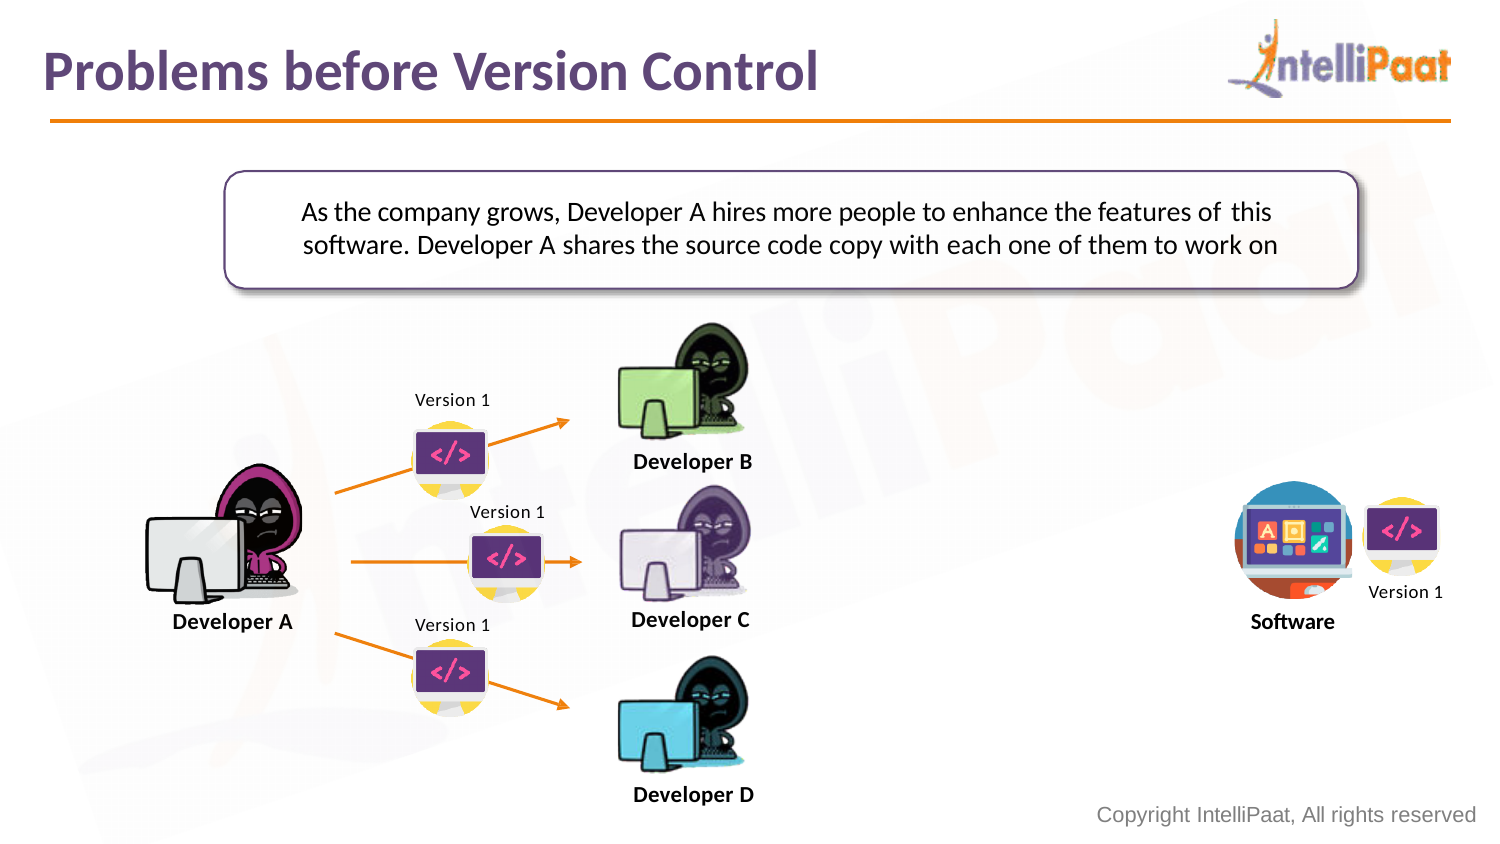

# Problems before Version Control

As the company grows, Developer A hires more people to enhance the features of this
software. Developer A shares the source code copy with each one of them to work on

Version 1

Developer B

Version 1

Version 1
Developer C
Developer A
Software
Version 1

Developer D
Copyright IntelliPaat, All rights reserved